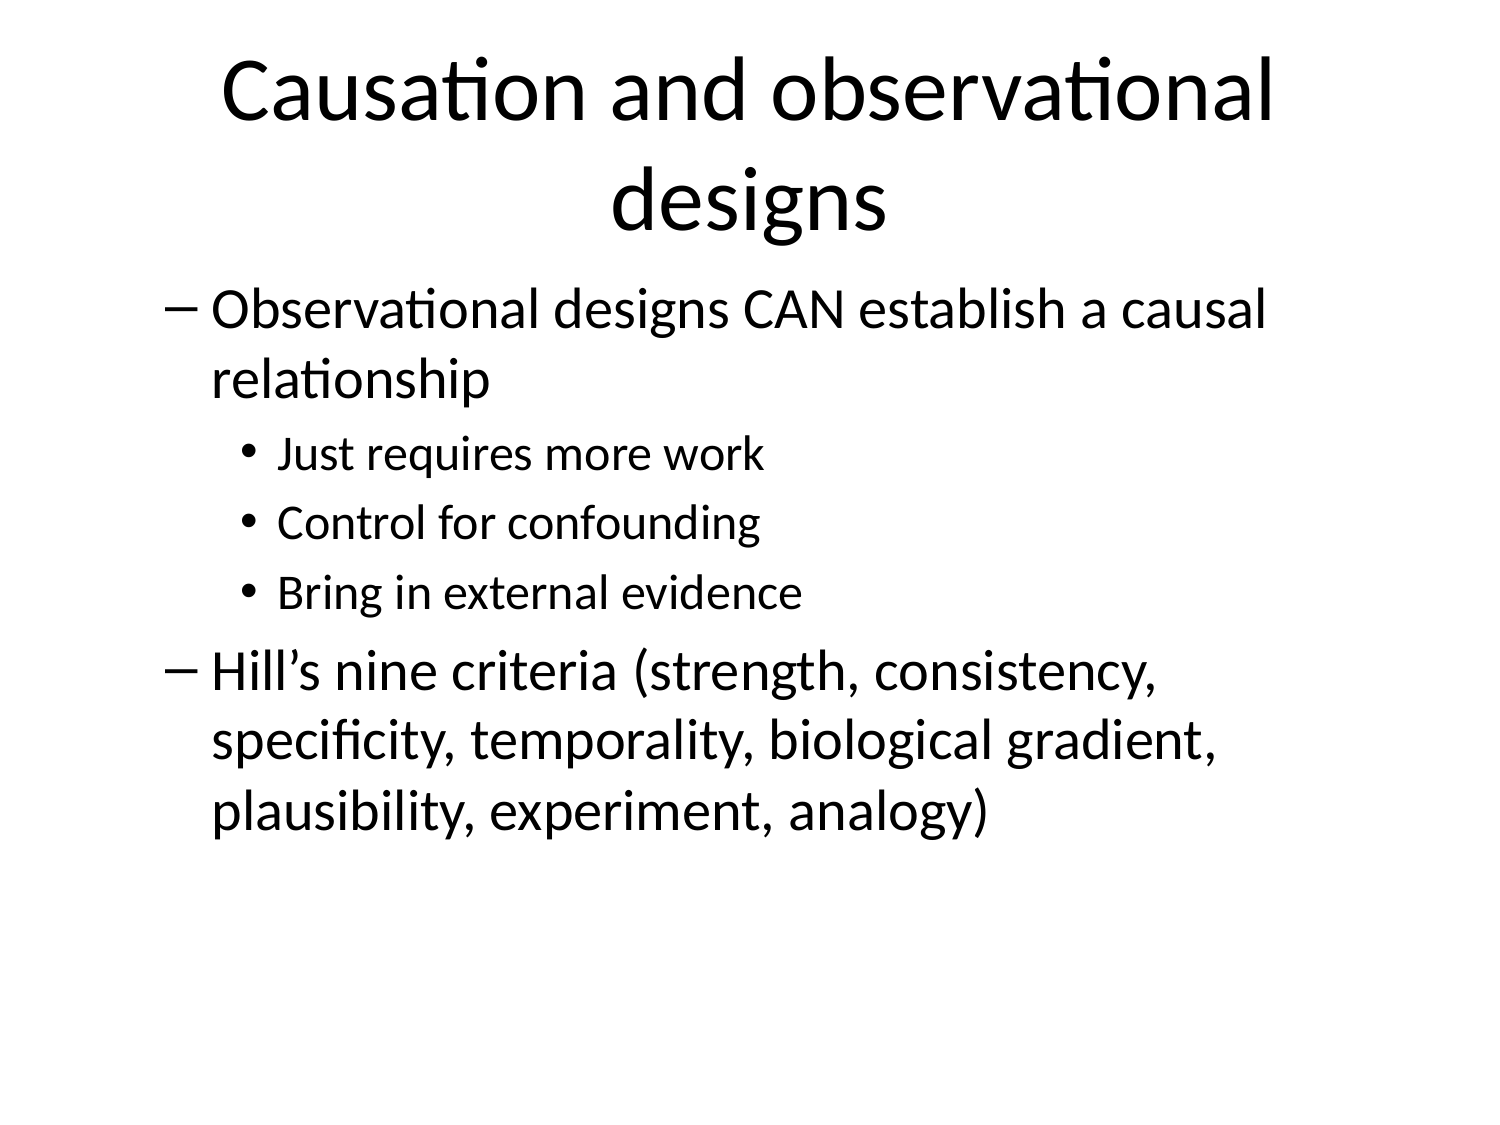

# Causation and observational designs
Observational designs CAN establish a causal relationship
Just requires more work
Control for confounding
Bring in external evidence
Hill’s nine criteria (strength, consistency, specificity, temporality, biological gradient, plausibility, experiment, analogy)